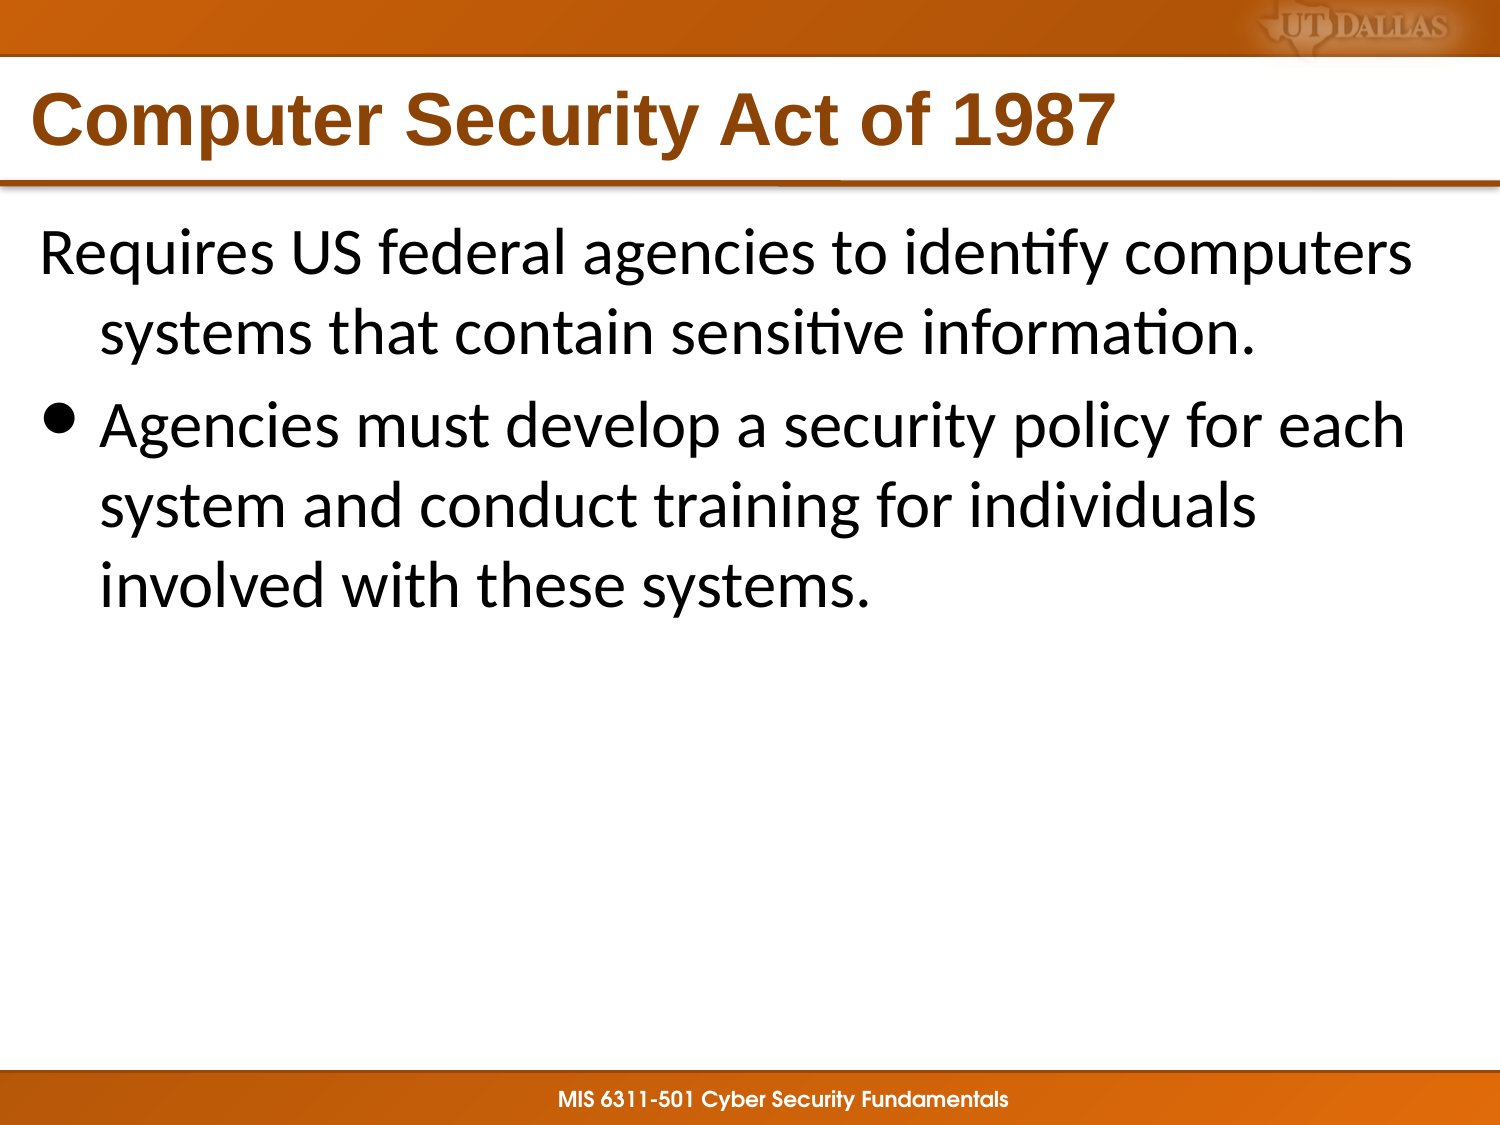

# Computer Security Act of 1987
Requires US federal agencies to identify computers systems that contain sensitive information.
Agencies must develop a security policy for each system and conduct training for individuals involved with these systems.